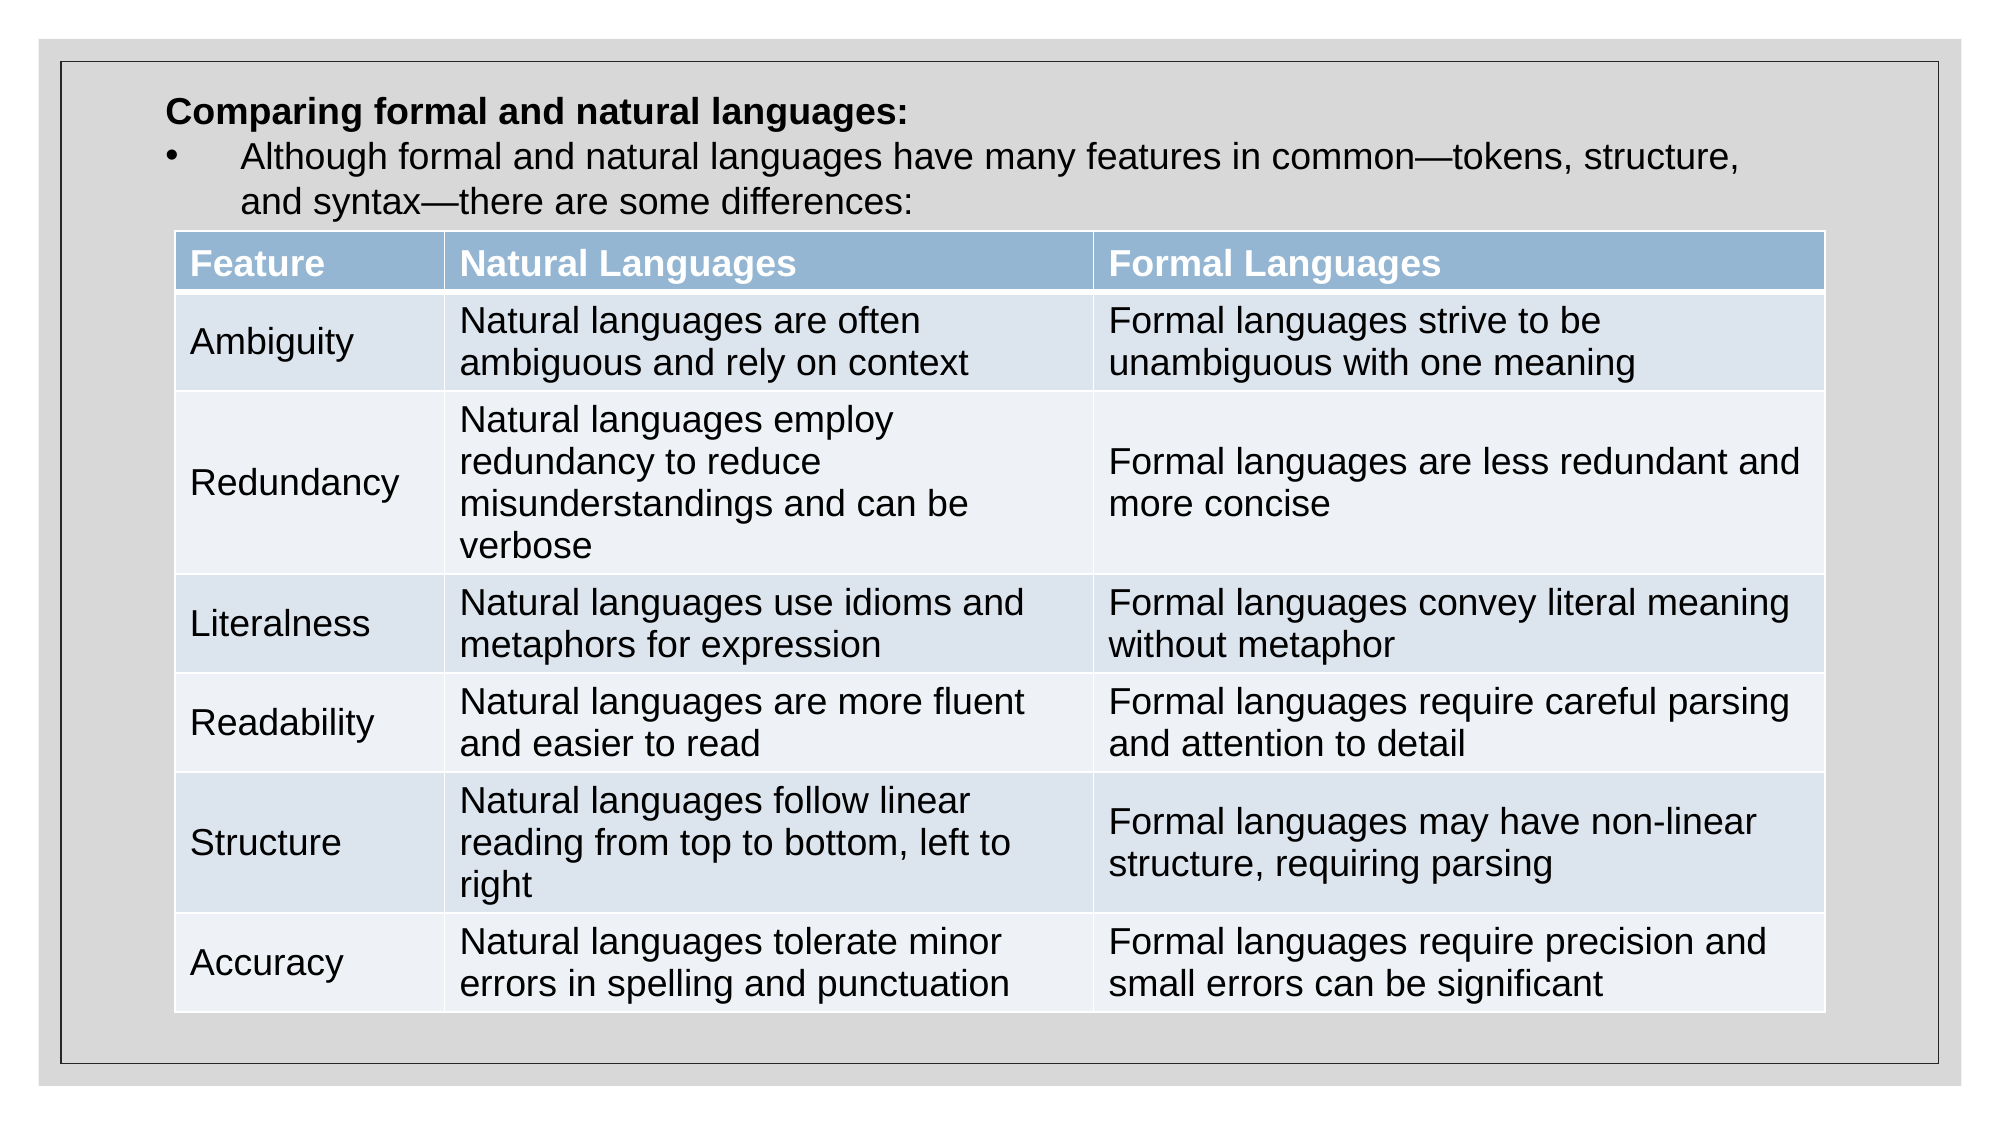

Comparing formal and natural languages:
Although formal and natural languages have many features in common—tokens, structure, and syntax—there are some differences:
| Feature | Natural Languages | Formal Languages |
| --- | --- | --- |
| Ambiguity | Natural languages are often ambiguous and rely on context | Formal languages strive to be unambiguous with one meaning |
| Redundancy | Natural languages employ redundancy to reduce misunderstandings and can be verbose | Formal languages are less redundant and more concise |
| Literalness | Natural languages use idioms and metaphors for expression | Formal languages convey literal meaning without metaphor |
| Readability | Natural languages are more fluent and easier to read | Formal languages require careful parsing and attention to detail |
| Structure | Natural languages follow linear reading from top to bottom, left to right | Formal languages may have non-linear structure, requiring parsing |
| Accuracy | Natural languages tolerate minor errors in spelling and punctuation | Formal languages require precision and small errors can be significant |